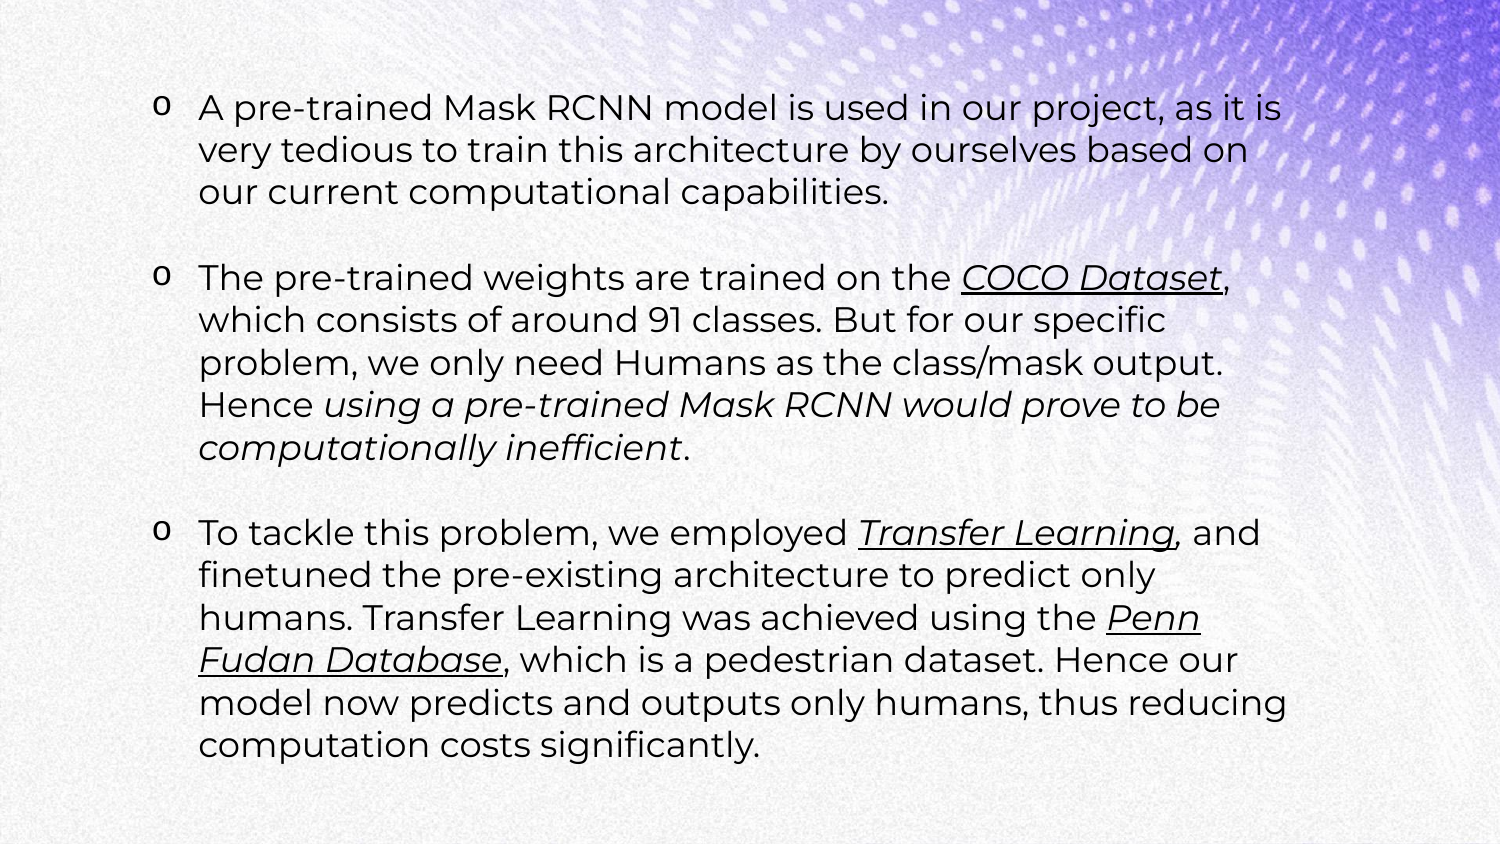

A pre-trained Mask RCNN model is used in our project, as it is very tedious to train this architecture by ourselves based on our current computational capabilities.

The pre-trained weights are trained on the COCO Dataset, which consists of around 91 classes. But for our specific problem, we only need Humans as the class/mask output. Hence using a pre-trained Mask RCNN would prove to be computationally inefficient.

To tackle this problem, we employed Transfer Learning, and finetuned the pre-existing architecture to predict only humans. Transfer Learning was achieved using the Penn Fudan Database, which is a pedestrian dataset. Hence our model now predicts and outputs only humans, thus reducing computation costs significantly.